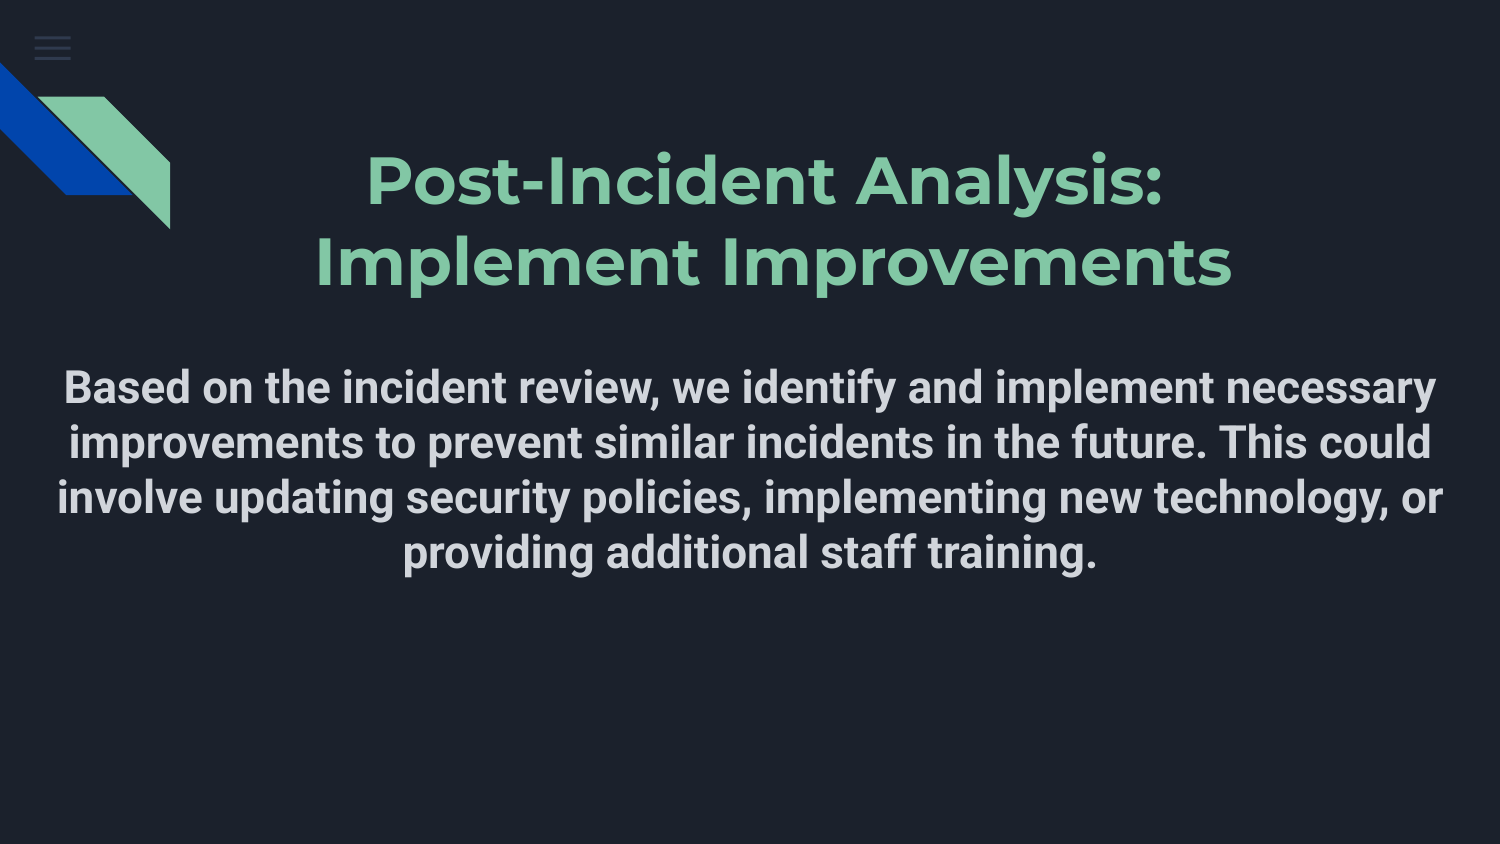

# Post-Incident Analysis:
Implement Improvements
Based on the incident review, we identify and implement necessary improvements to prevent similar incidents in the future. This could involve updating security policies, implementing new technology, or providing additional staff training.